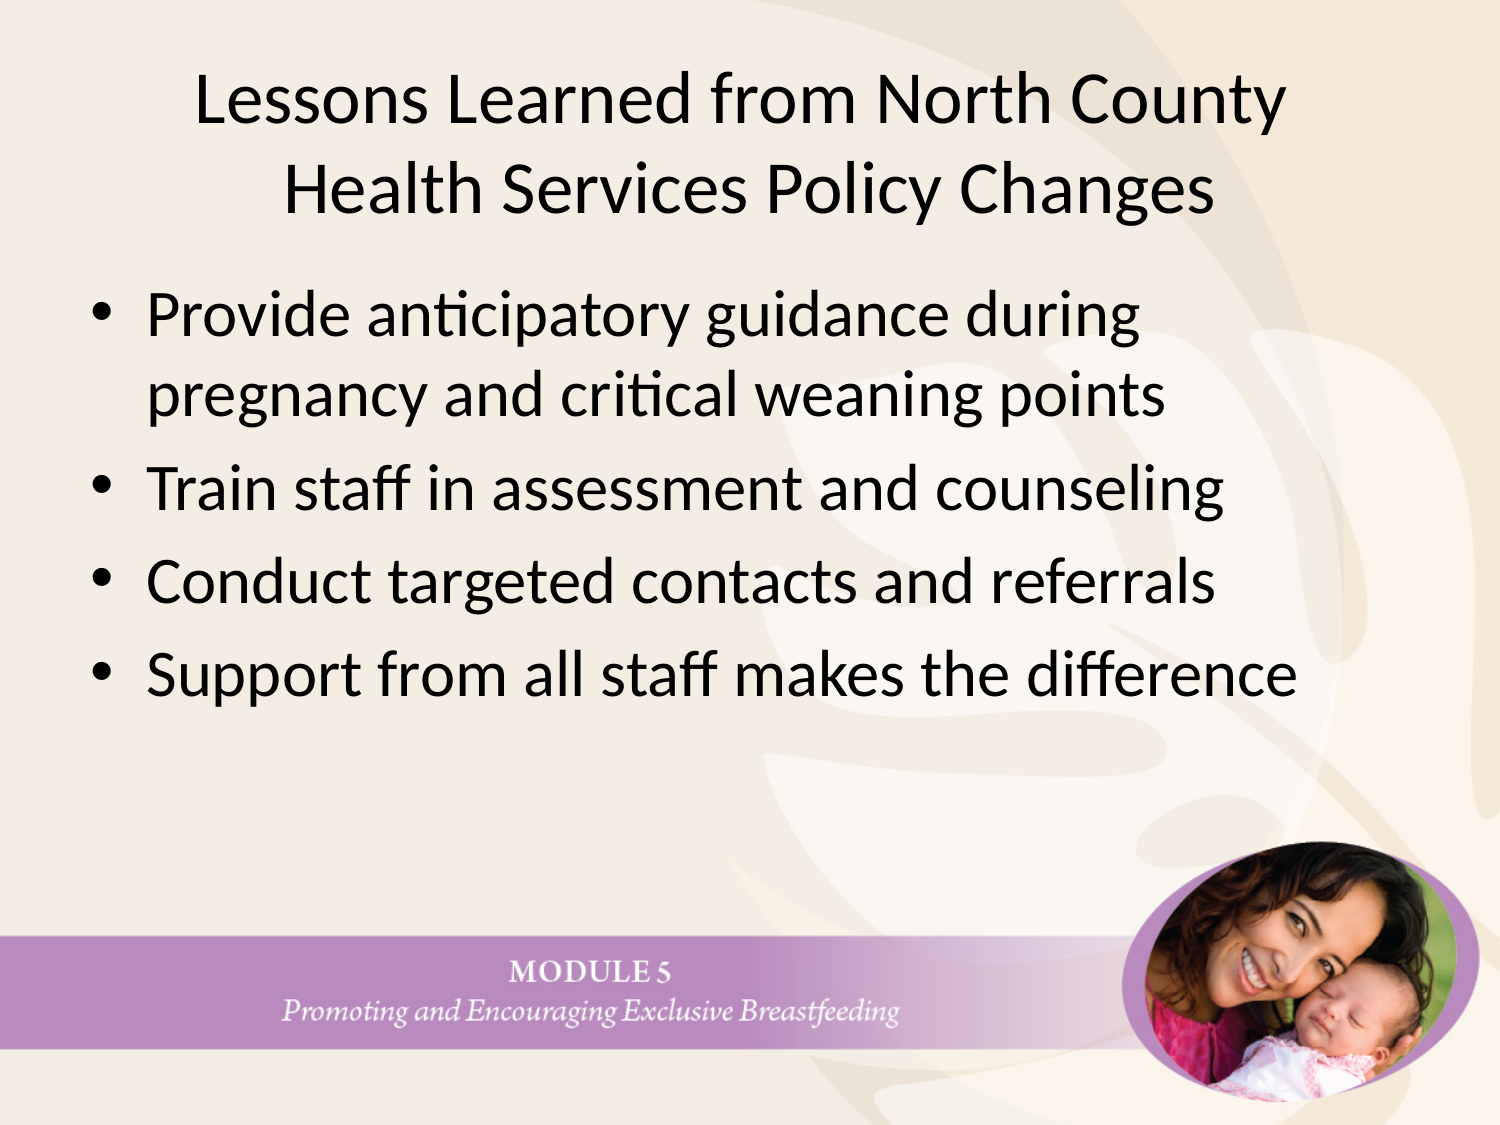

# Lessons Learned from North County Health Services Policy Changes
Provide anticipatory guidance during pregnancy and critical weaning points
Train staff in assessment and counseling
Conduct targeted contacts and referrals
Support from all staff makes the difference